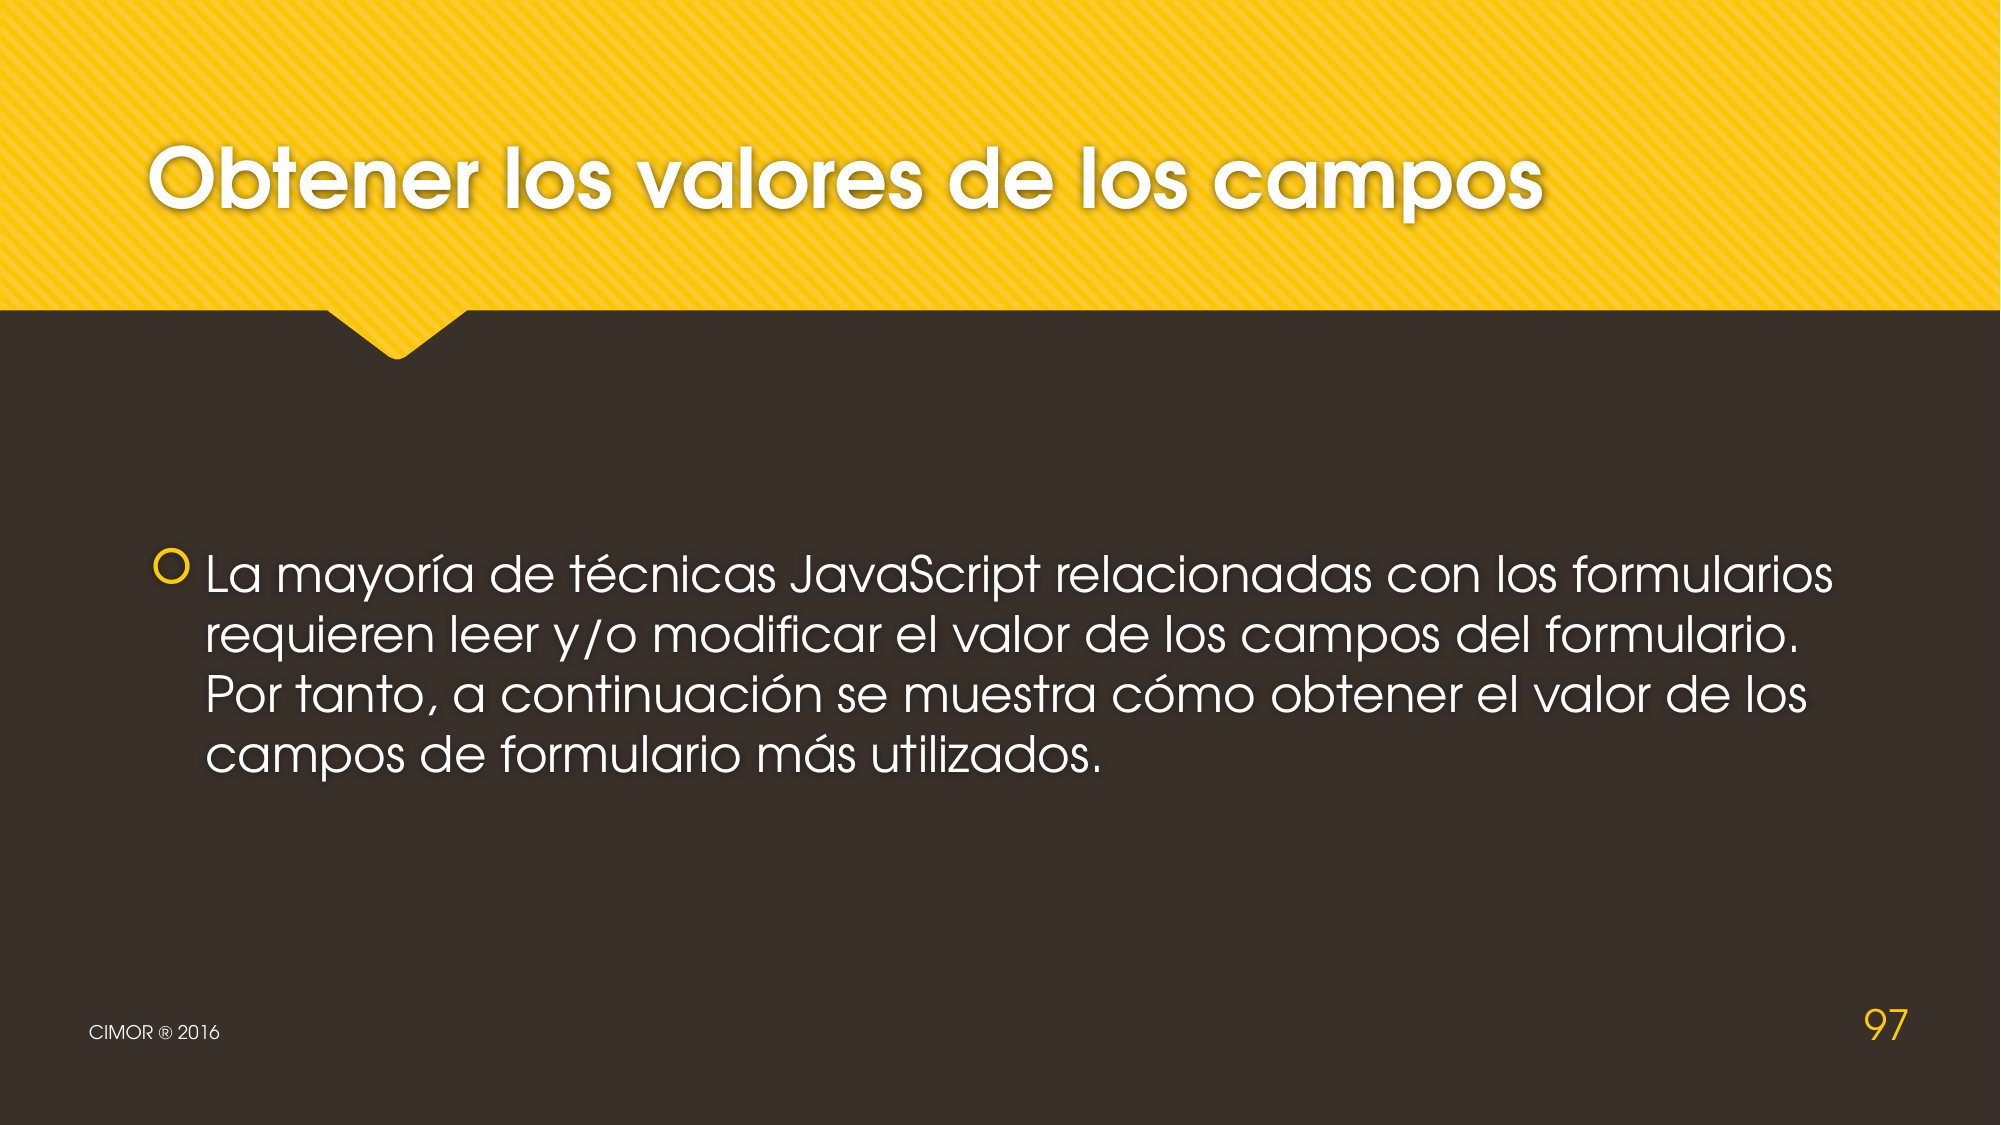

# Obtener los valores de los campos
La mayoría de técnicas JavaScript relacionadas con los formularios requieren leer y/o modificar el valor de los campos del formulario. Por tanto, a continuación se muestra cómo obtener el valor de los campos de formulario más utilizados.
97
CIMOR ® 2016